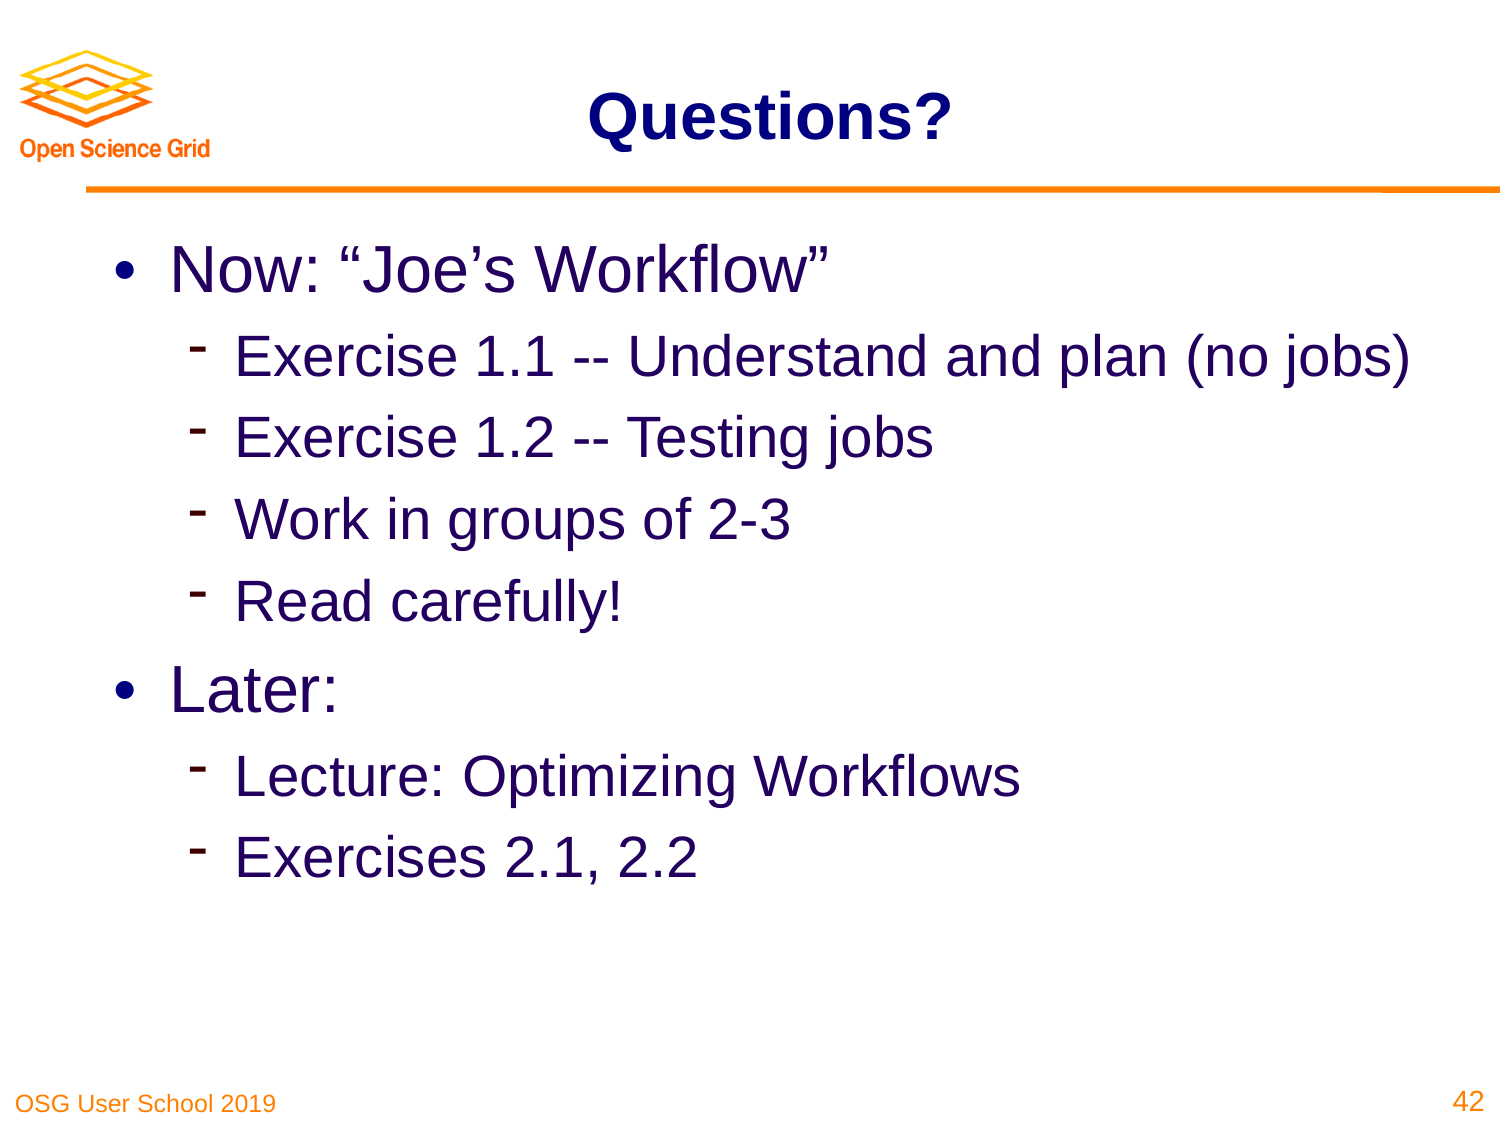

# Questions?
Now: “Joe’s Workflow”
Exercise 1.1 -- Understand and plan (no jobs)
Exercise 1.2 -- Testing jobs
Work in groups of 2-3
Read carefully!
Later:
Lecture: Optimizing Workflows
Exercises 2.1, 2.2
42